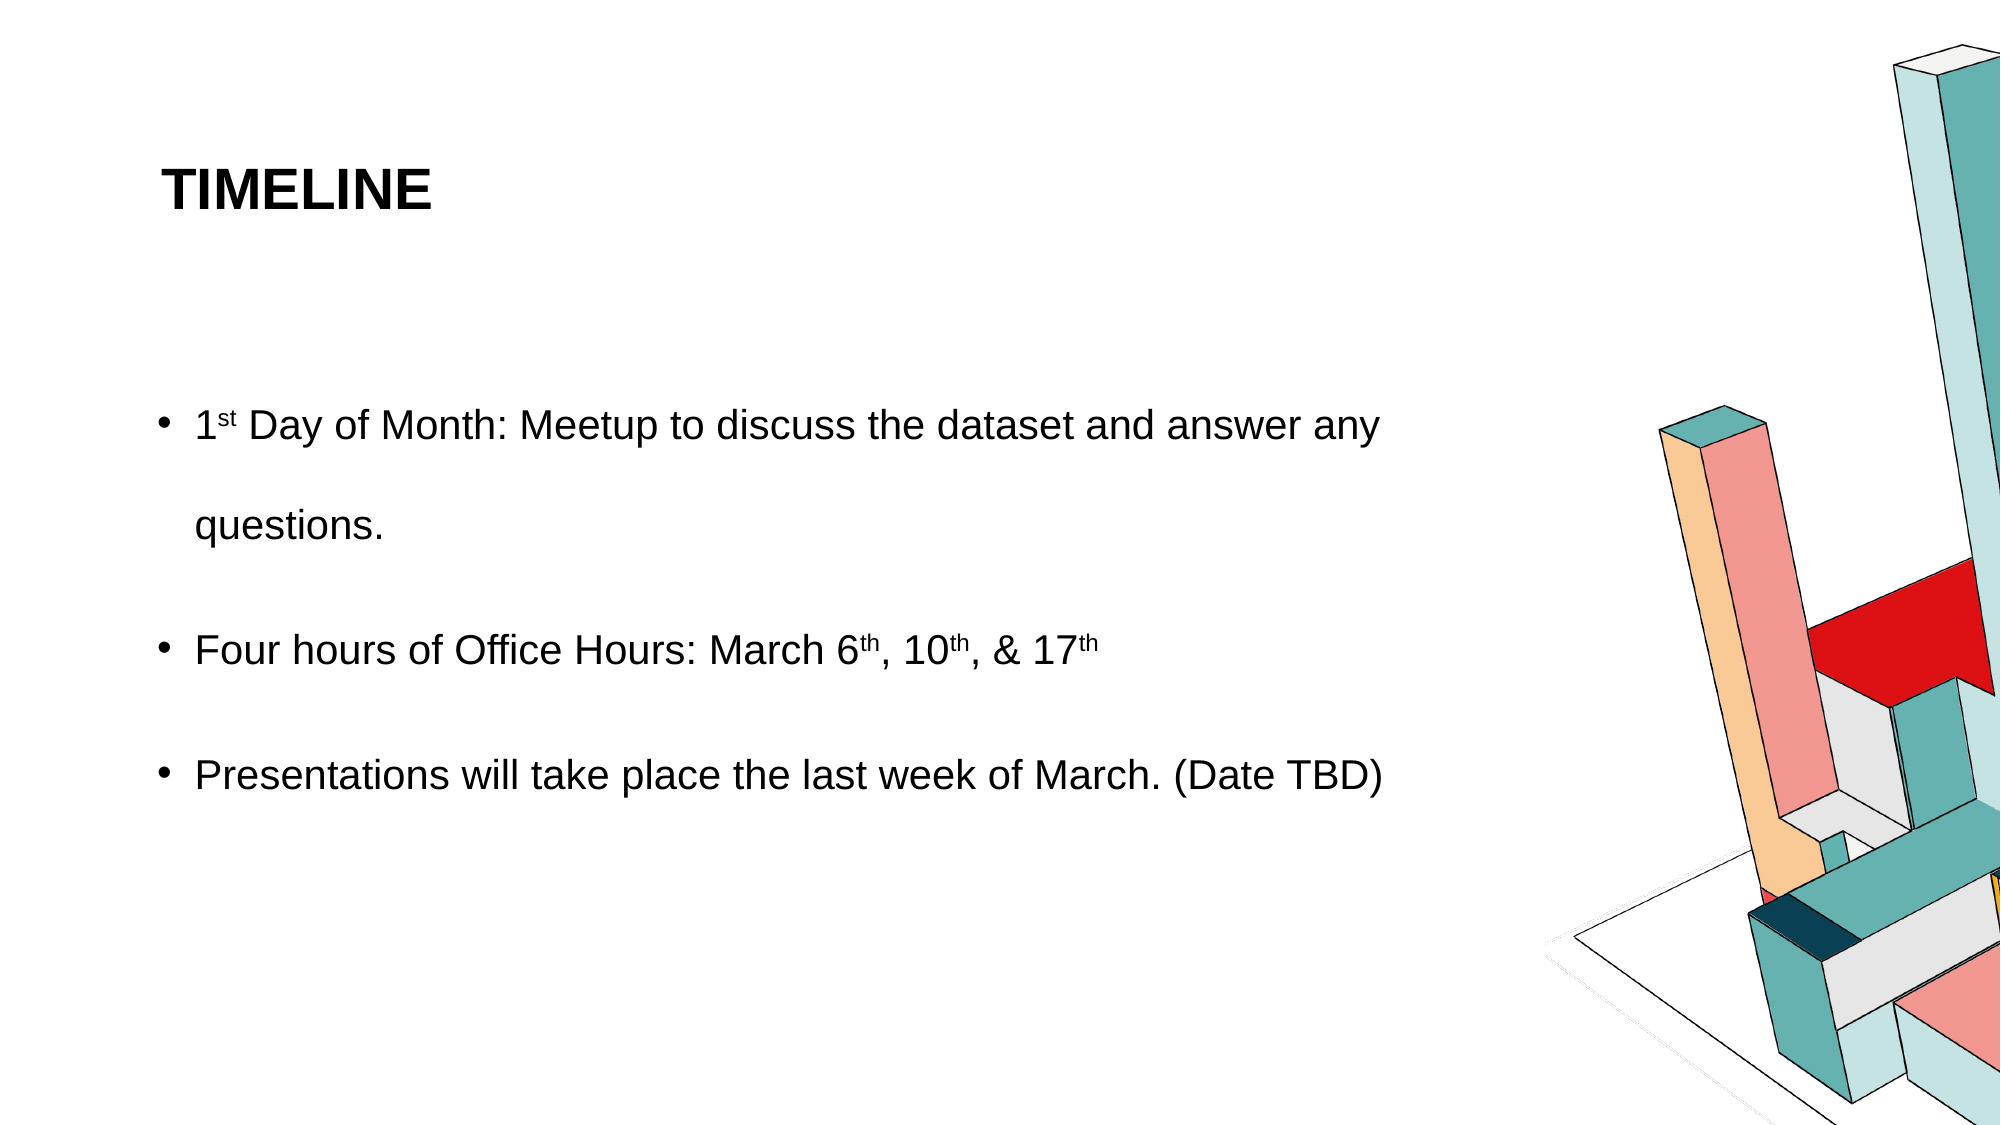

# timeline
1st Day of Month: Meetup to discuss the dataset and answer any questions.
Four hours of Office Hours: March 6th, 10th, & 17th
Presentations will take place the last week of March. (Date TBD)